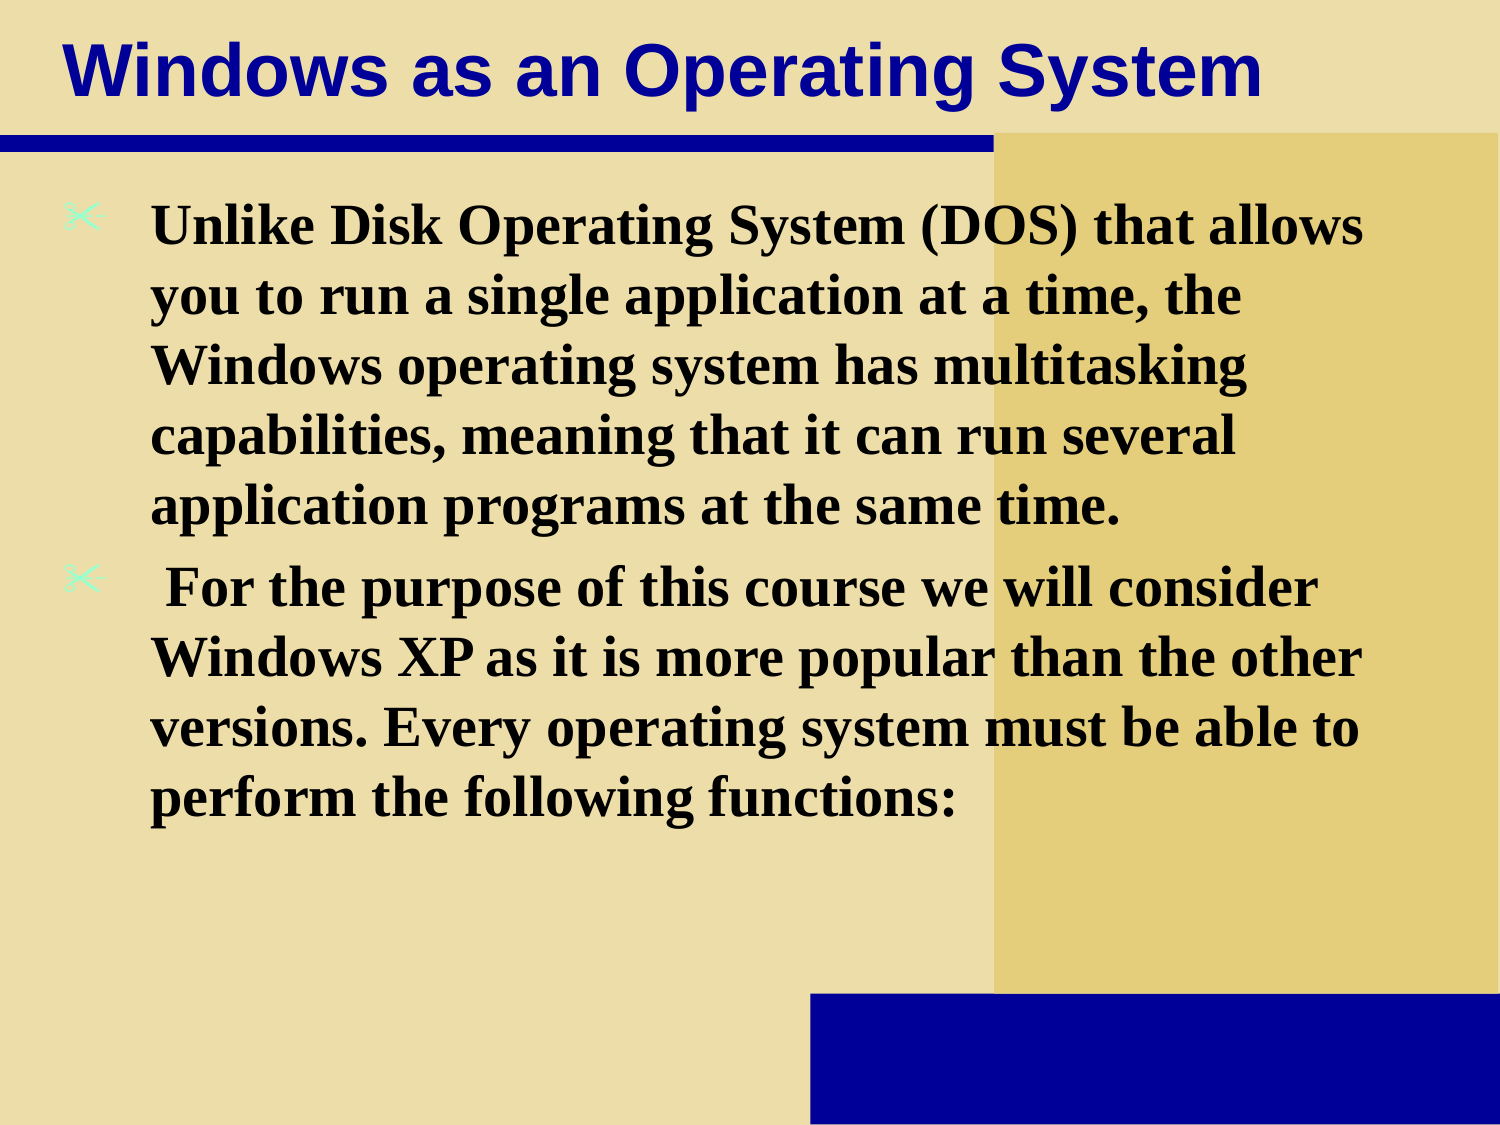

# Windows as an Operating System
Unlike Disk Operating System (DOS) that allows you to run a single application at a time, the Windows operating system has multitasking capabilities, meaning that it can run several application programs at the same time.
 For the purpose of this course we will consider Windows XP as it is more popular than the other versions. Every operating system must be able to perform the following functions: